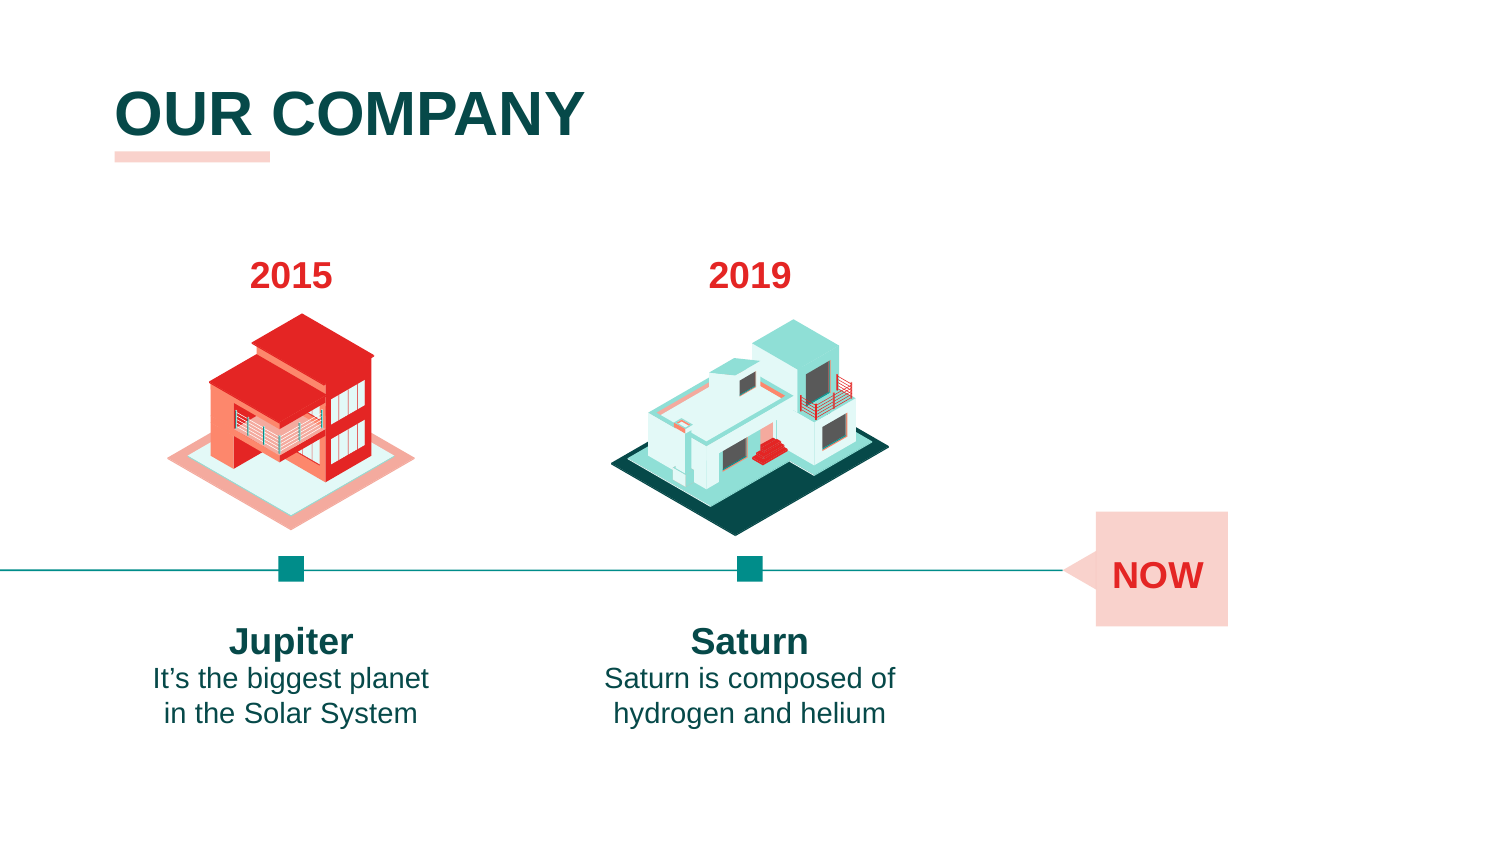

# OUR COMPANY

2015
2019

NOW

Jupiter
Saturn
It’s the biggest planet in the Solar System
Saturn is composed of hydrogen and helium